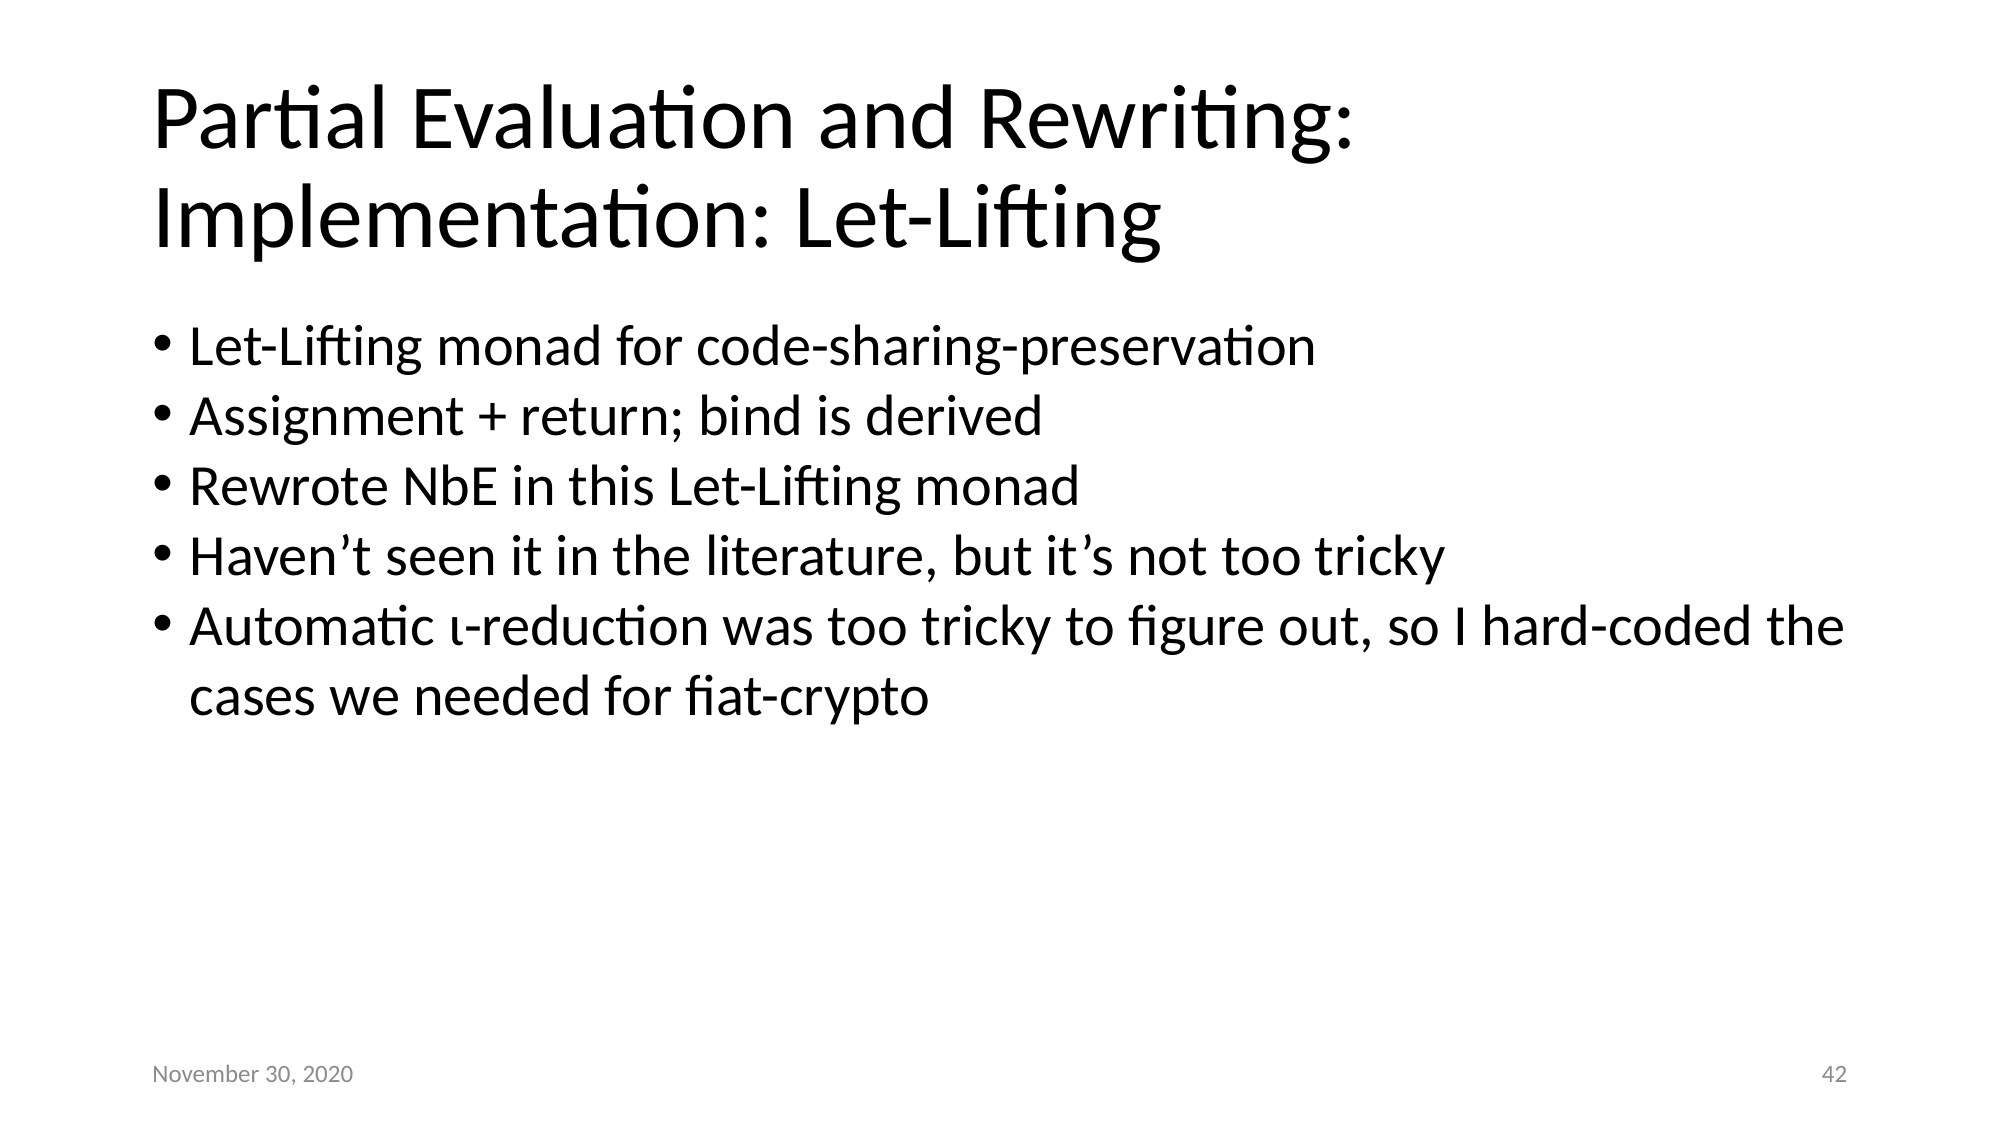

# Partial Evaluation and Rewriting: Implementation: Let-Lifting
Let-Lifting monad for code-sharing-preservation
Assignment + return; bind is derived
Rewrote NbE in this Let-Lifting monad
Haven’t seen it in the literature, but it’s not too tricky
Automatic ι-reduction was too tricky to figure out, so I hard-coded the cases we needed for fiat-crypto
November 30, 2020
42